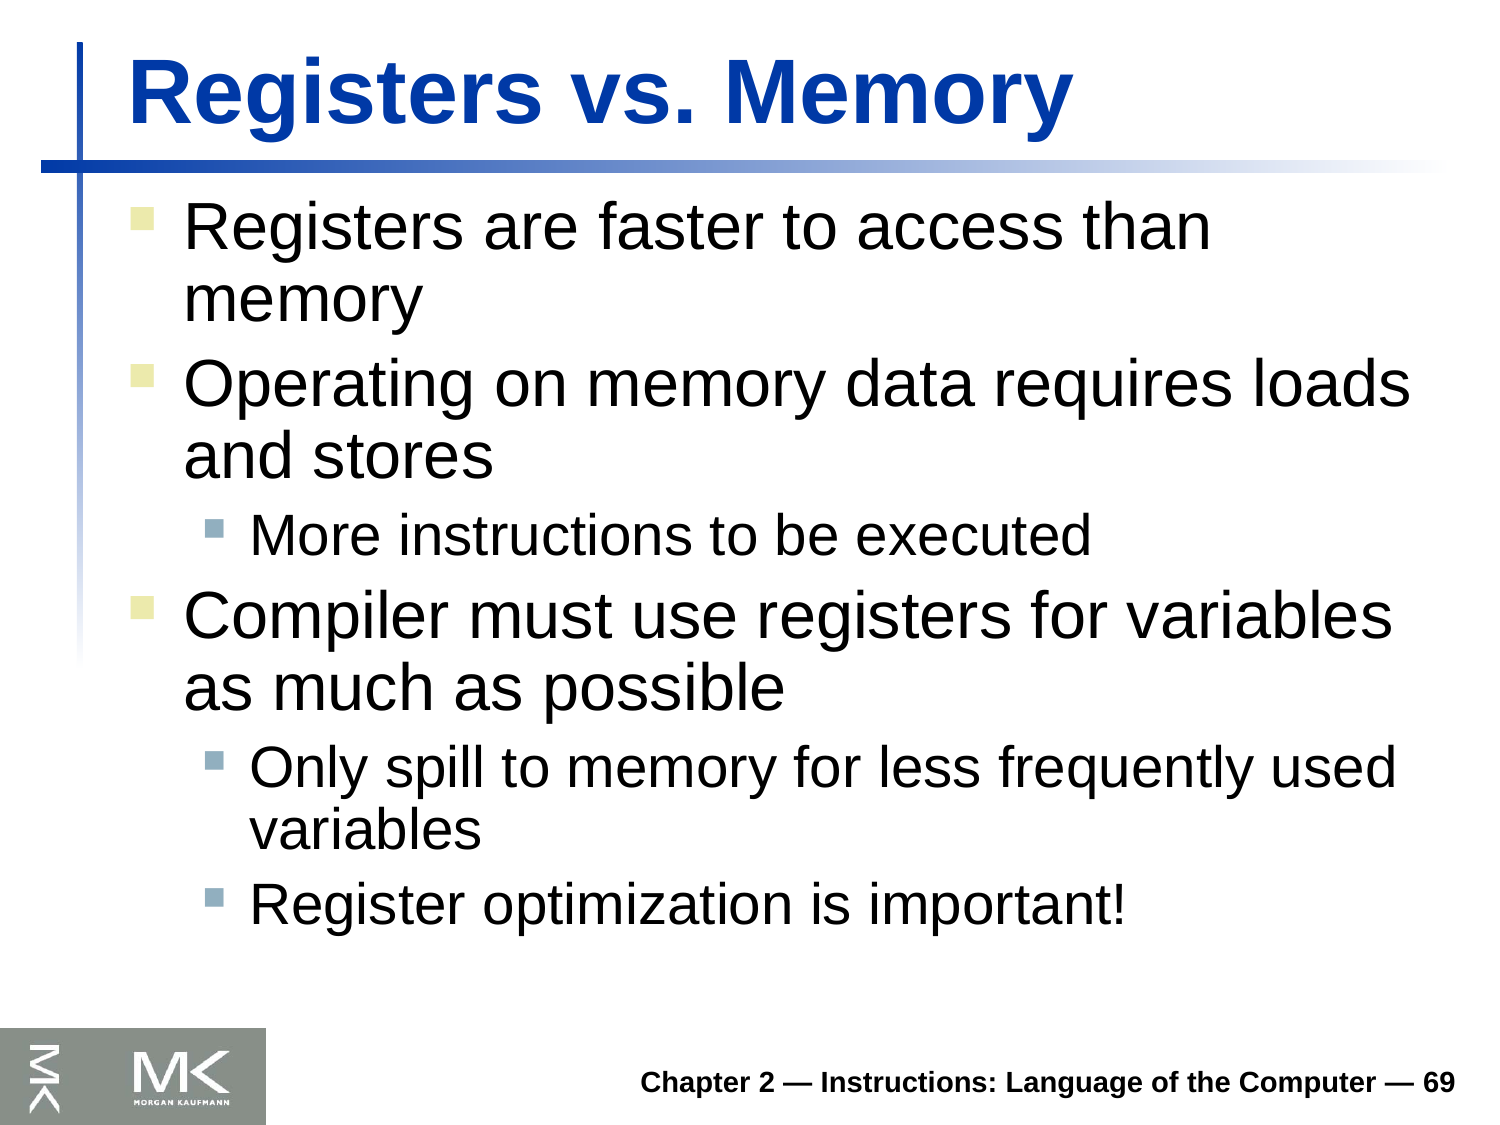

# Registers vs. Memory
Registers are faster to access than memory
Operating on memory data requires loads and stores
More instructions to be executed
Compiler must use registers for variables as much as possible
Only spill to memory for less frequently used variables
Register optimization is important!
Chapter 2 — Instructions: Language of the Computer — 69